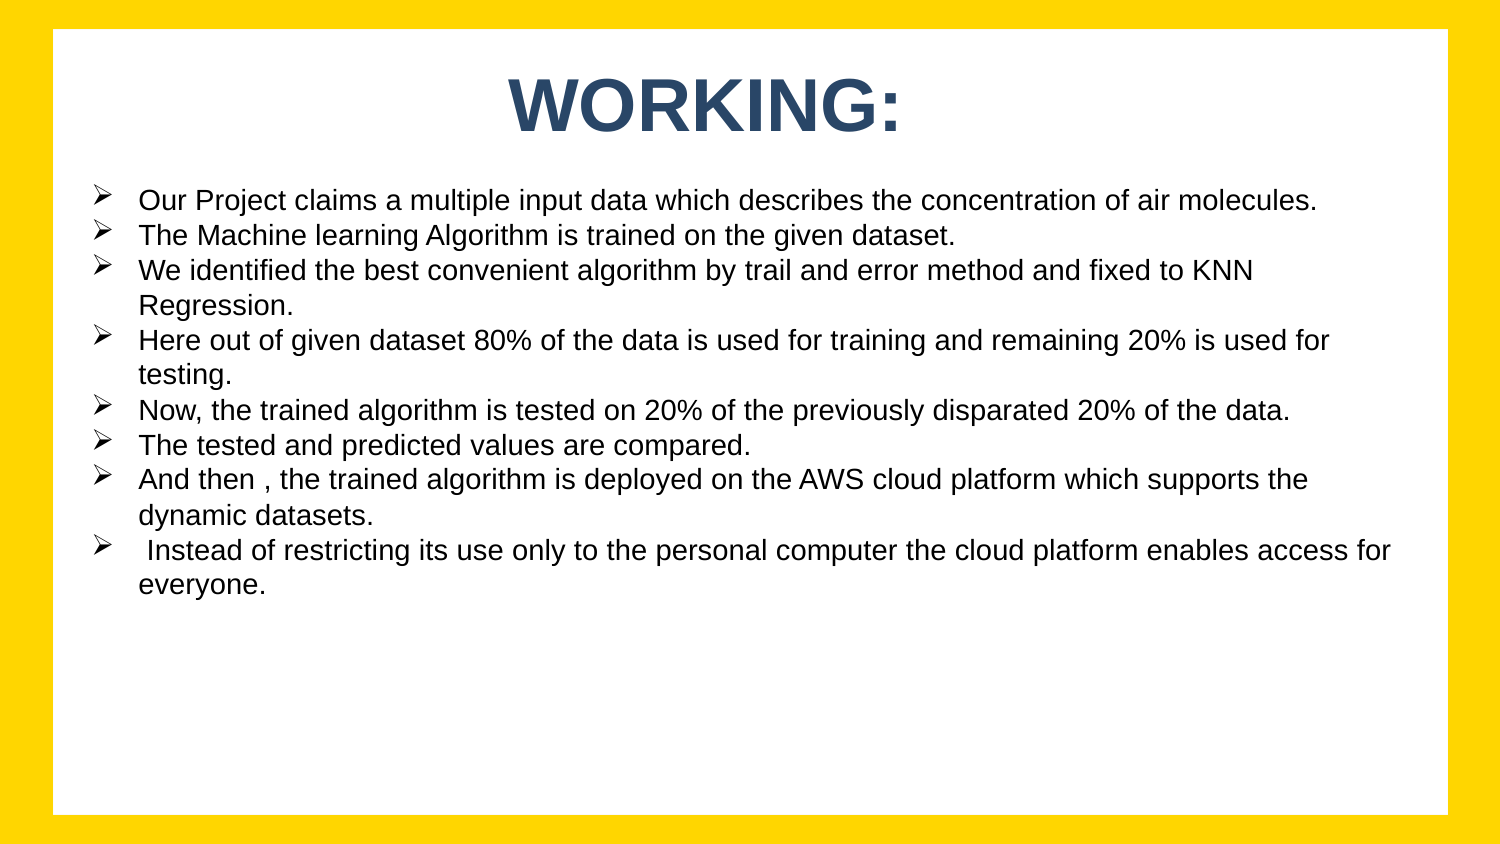

WORKING:
Our Project claims a multiple input data which describes the concentration of air molecules.
The Machine learning Algorithm is trained on the given dataset.
We identified the best convenient algorithm by trail and error method and fixed to KNN Regression.
Here out of given dataset 80% of the data is used for training and remaining 20% is used for testing.
Now, the trained algorithm is tested on 20% of the previously disparated 20% of the data.
The tested and predicted values are compared.
And then , the trained algorithm is deployed on the AWS cloud platform which supports the dynamic datasets.
 Instead of restricting its use only to the personal computer the cloud platform enables access for everyone.

3